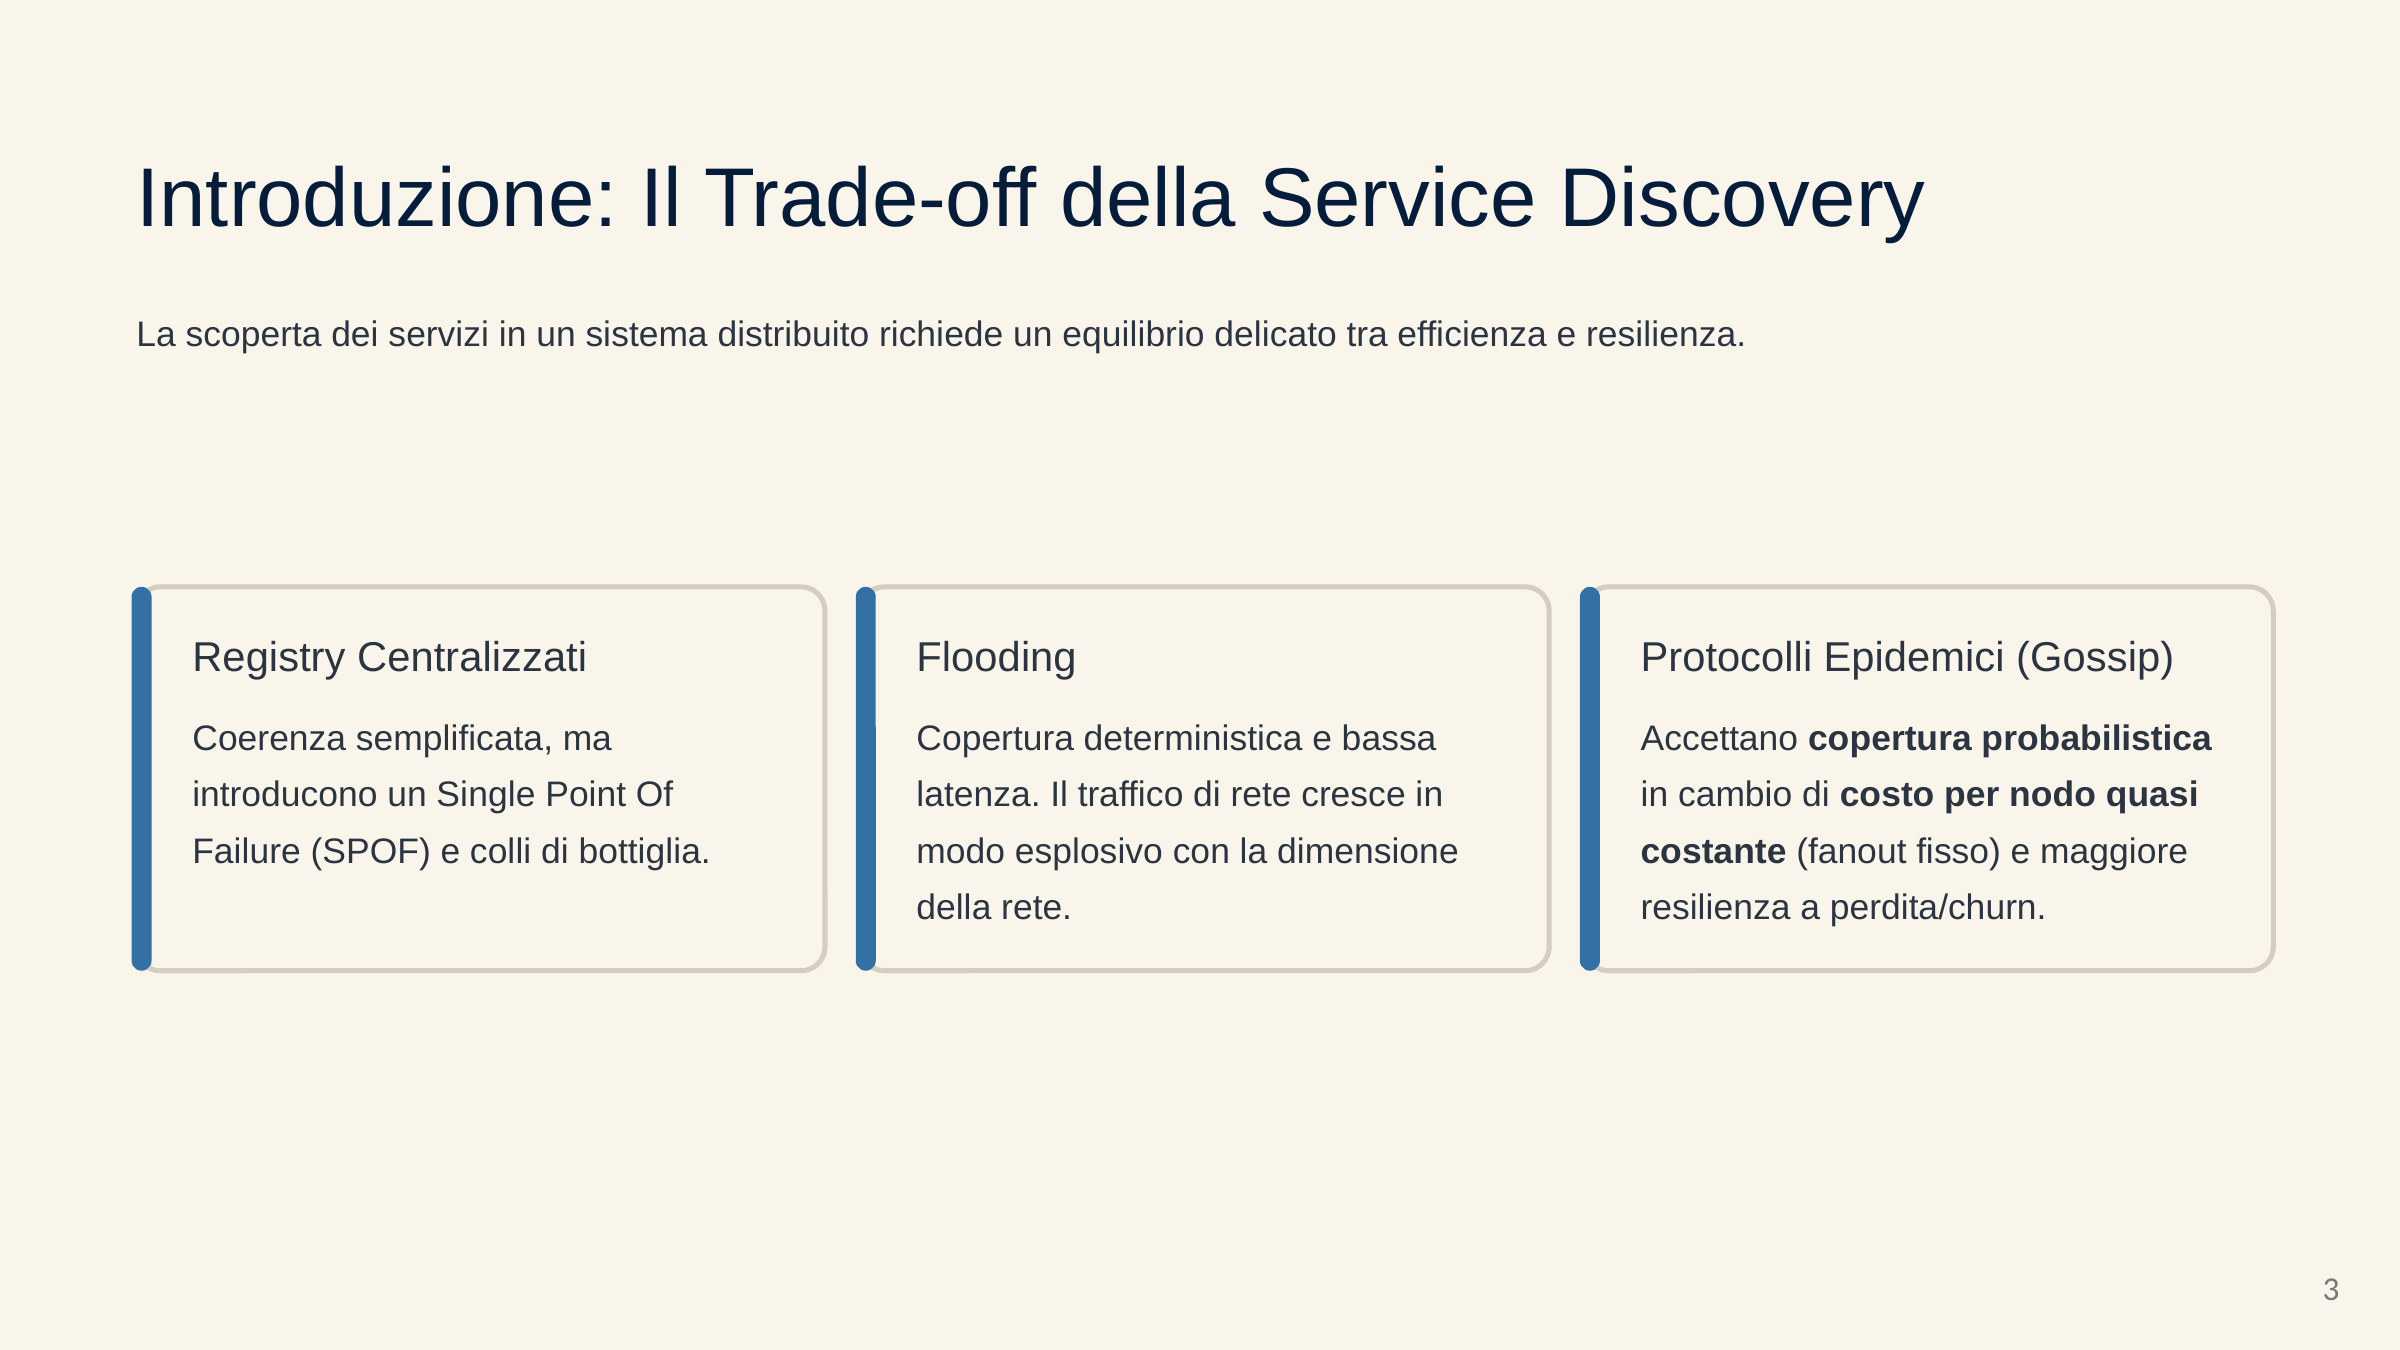

Introduzione: Il Trade-off della Service Discovery
La scoperta dei servizi in un sistema distribuito richiede un equilibrio delicato tra efficienza e resilienza.

Registry Centralizzati
Flooding
Protocolli Epidemici (Gossip)
Coerenza semplificata, ma introducono un Single Point Of Failure (SPOF) e colli di bottiglia.
Copertura deterministica e bassa latenza. Il traffico di rete cresce in modo esplosivo con la dimensione della rete.
Accettano copertura probabilistica in cambio di costo per nodo quasi costante (fanout fisso) e maggiore resilienza a perdita/churn.
3